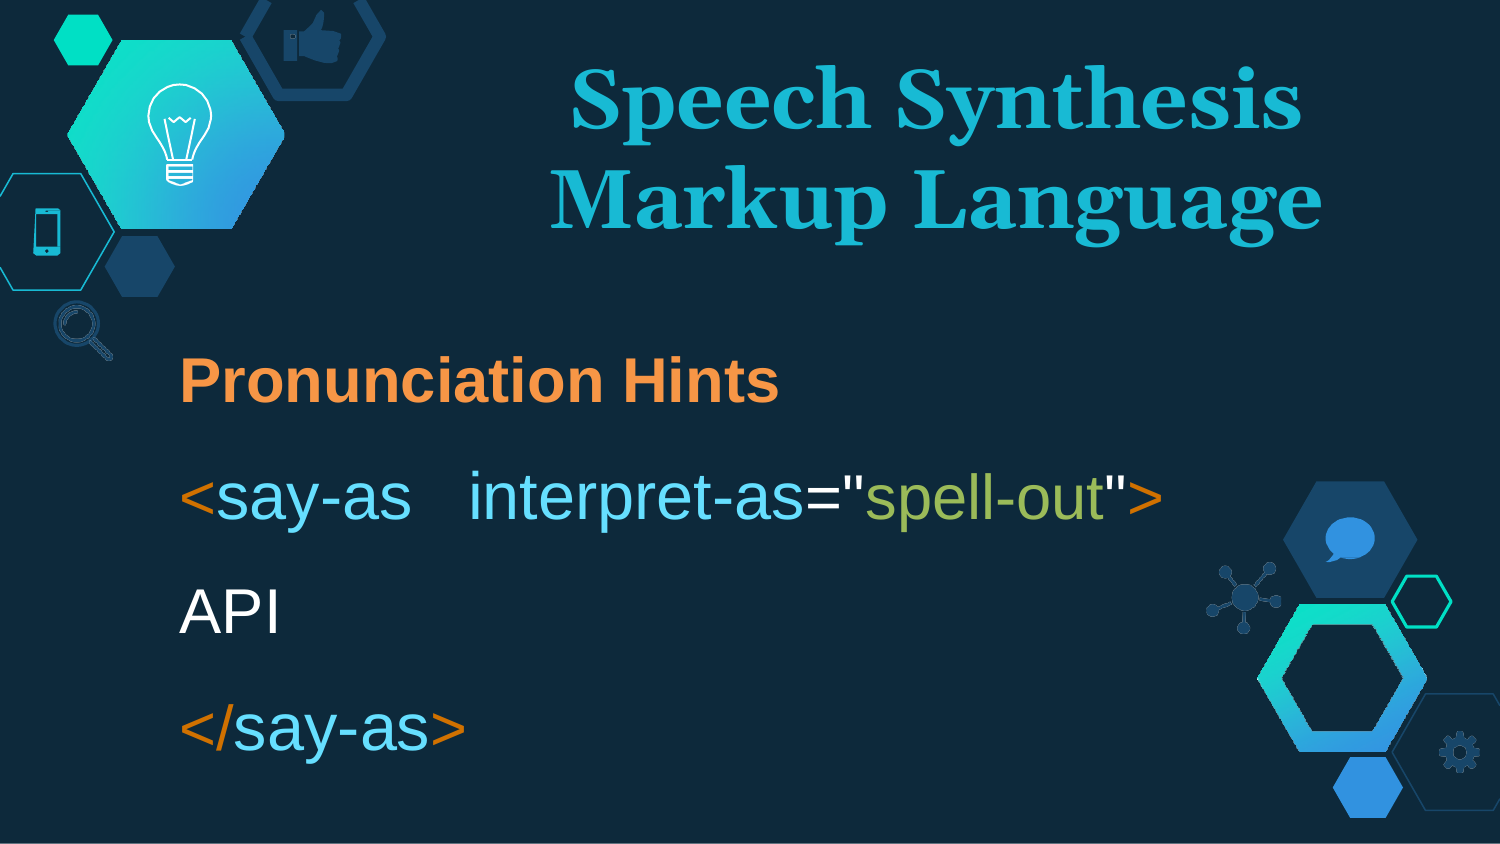

Speech Synthesis Markup Language

Pronunciation Hints
<say-as   interpret-as="spell-out">
API
</say-as>